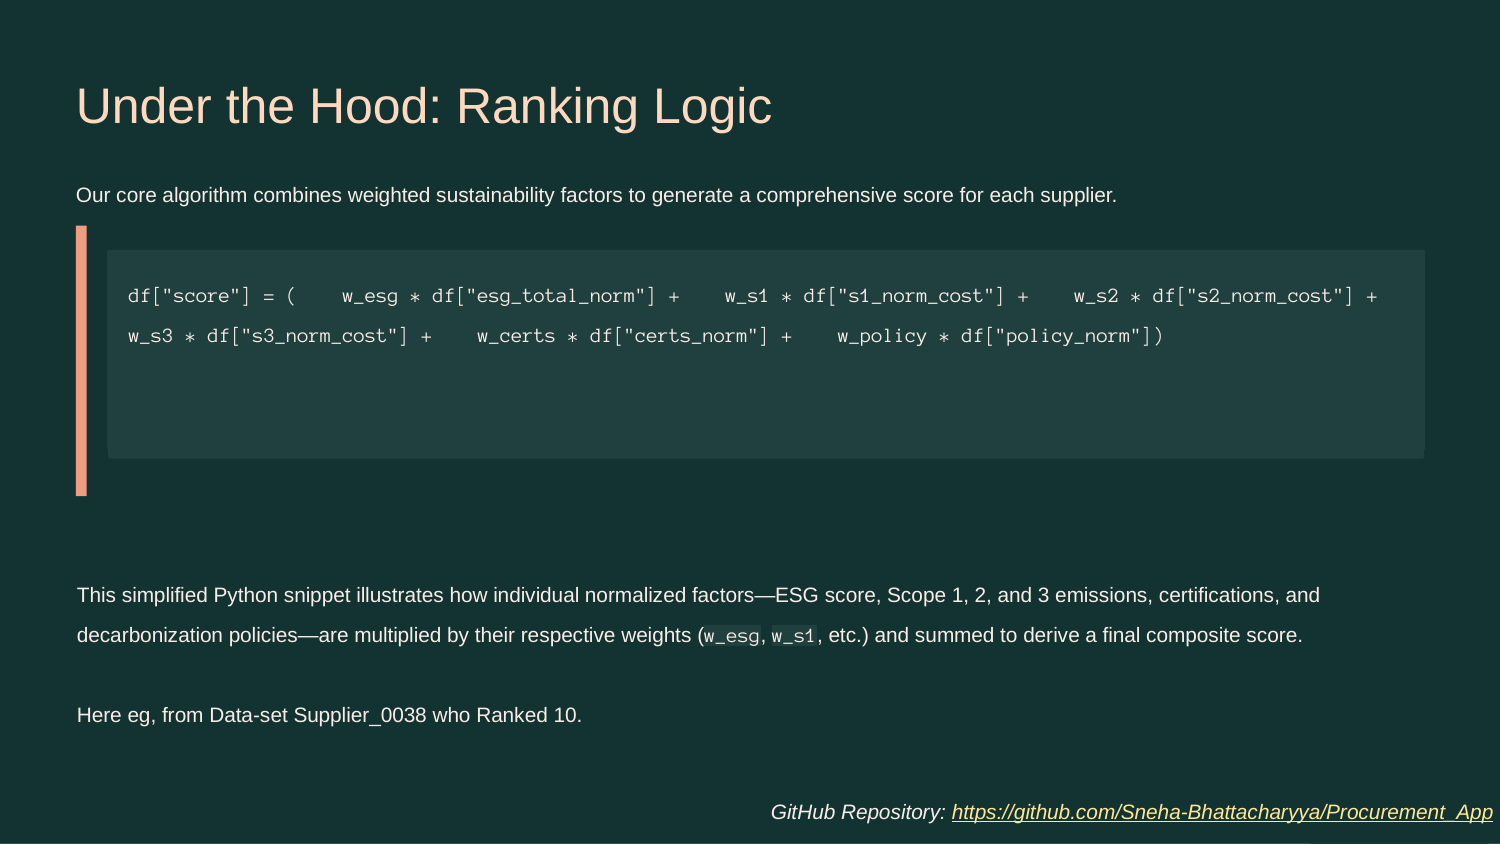

Under the Hood: Ranking Logic
Our core algorithm combines weighted sustainability factors to generate a comprehensive score for each supplier.

df["score"] = (    w_esg * df["esg_total_norm"] +    w_s1 * df["s1_norm_cost"] +    w_s2 * df["s2_norm_cost"] +  w_s3 * df["s3_norm_cost"] +    w_certs * df["certs_norm"] +    w_policy * df["policy_norm"])
This simplified Python snippet illustrates how individual normalized factors—ESG score, Scope 1, 2, and 3 emissions, certifications, and decarbonization policies—are multiplied by their respective weights (w_esg, w_s1, etc.) and summed to derive a final composite score.

Here eg, from Data-set Supplier_0038 who Ranked 10.
GitHub Repository: https://github.com/Sneha-Bhattacharyya/Procurement_App